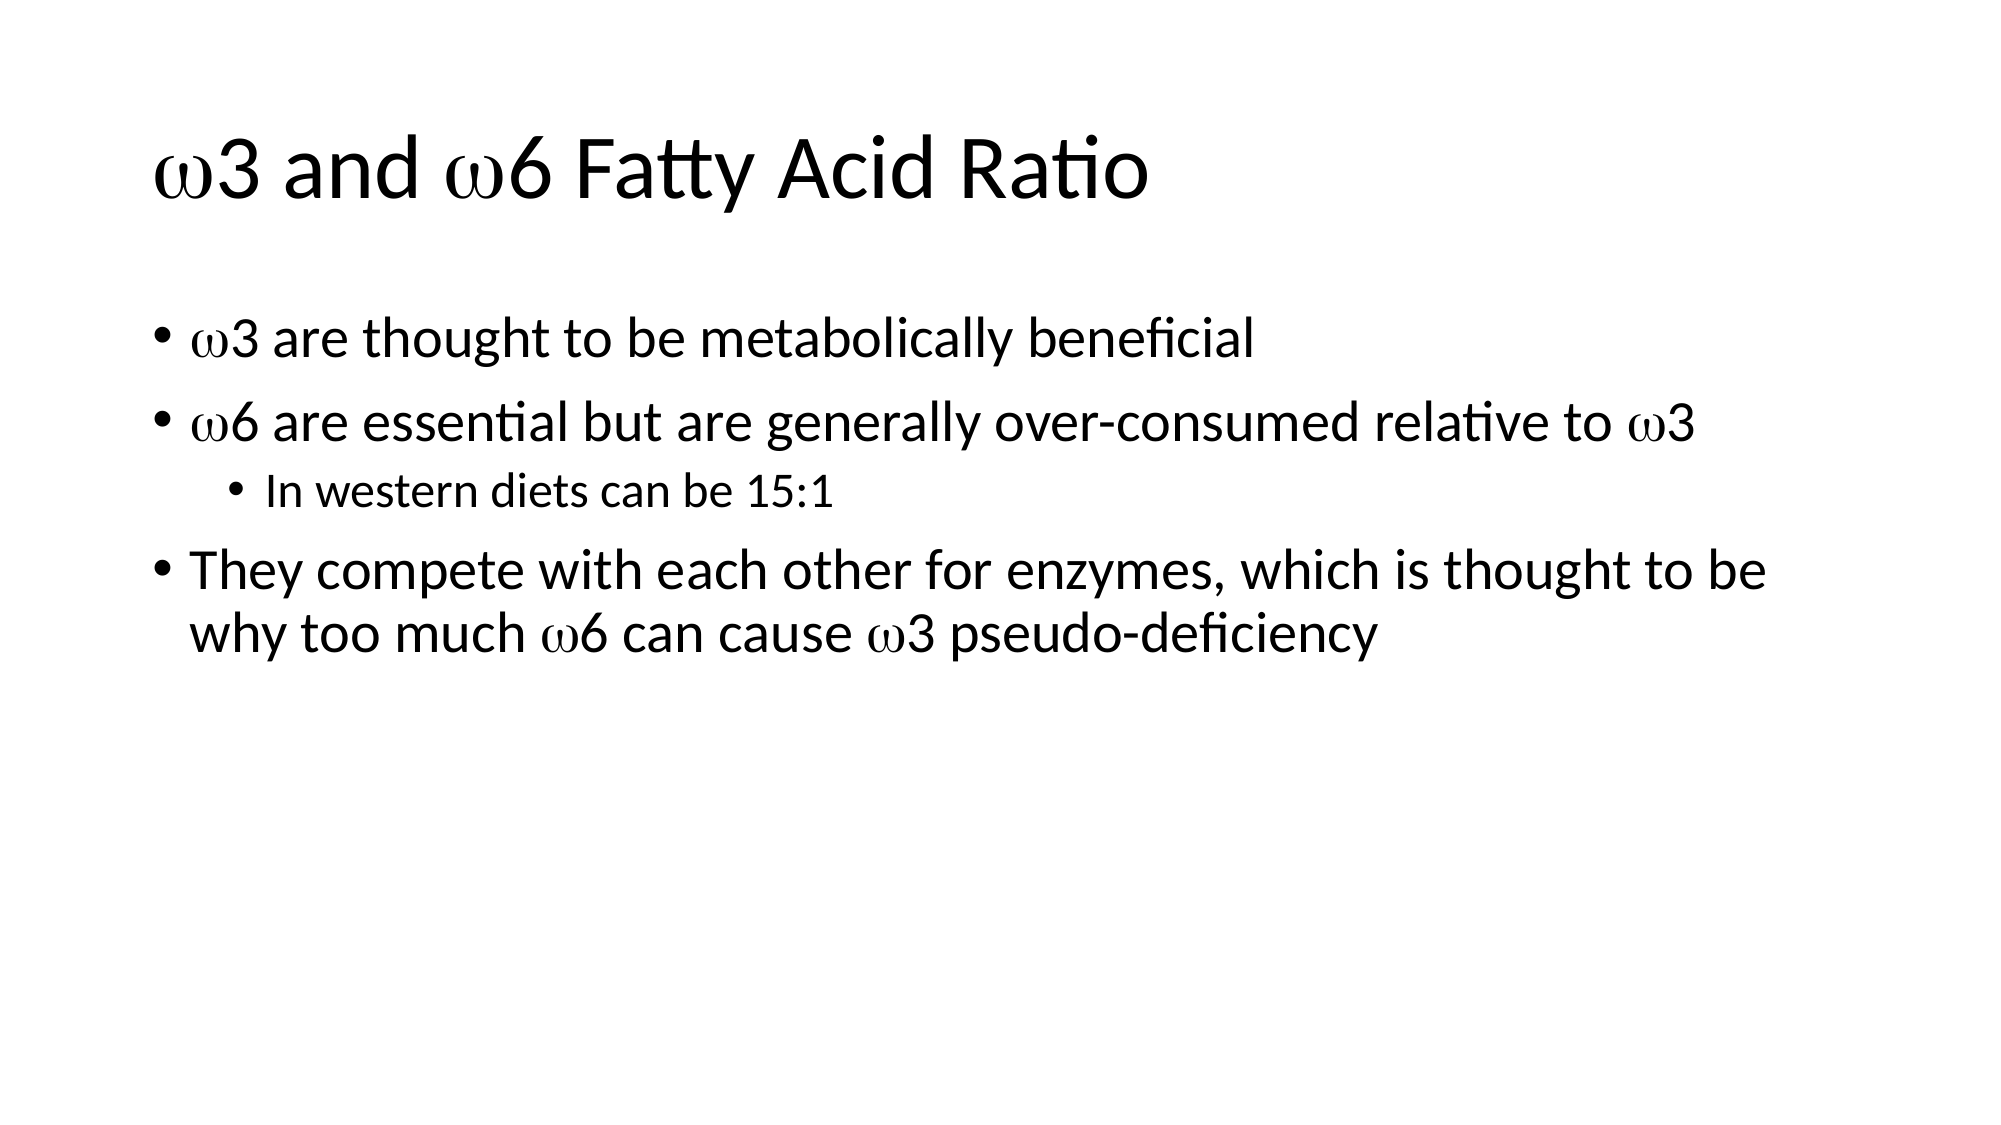

# ω3 and ω6 Fatty Acid Ratio
ω3 are thought to be metabolically beneficial
ω6 are essential but are generally over-consumed relative to ω3
In western diets can be 15:1
They compete with each other for enzymes, which is thought to be why too much ω6 can cause ω3 pseudo-deficiency